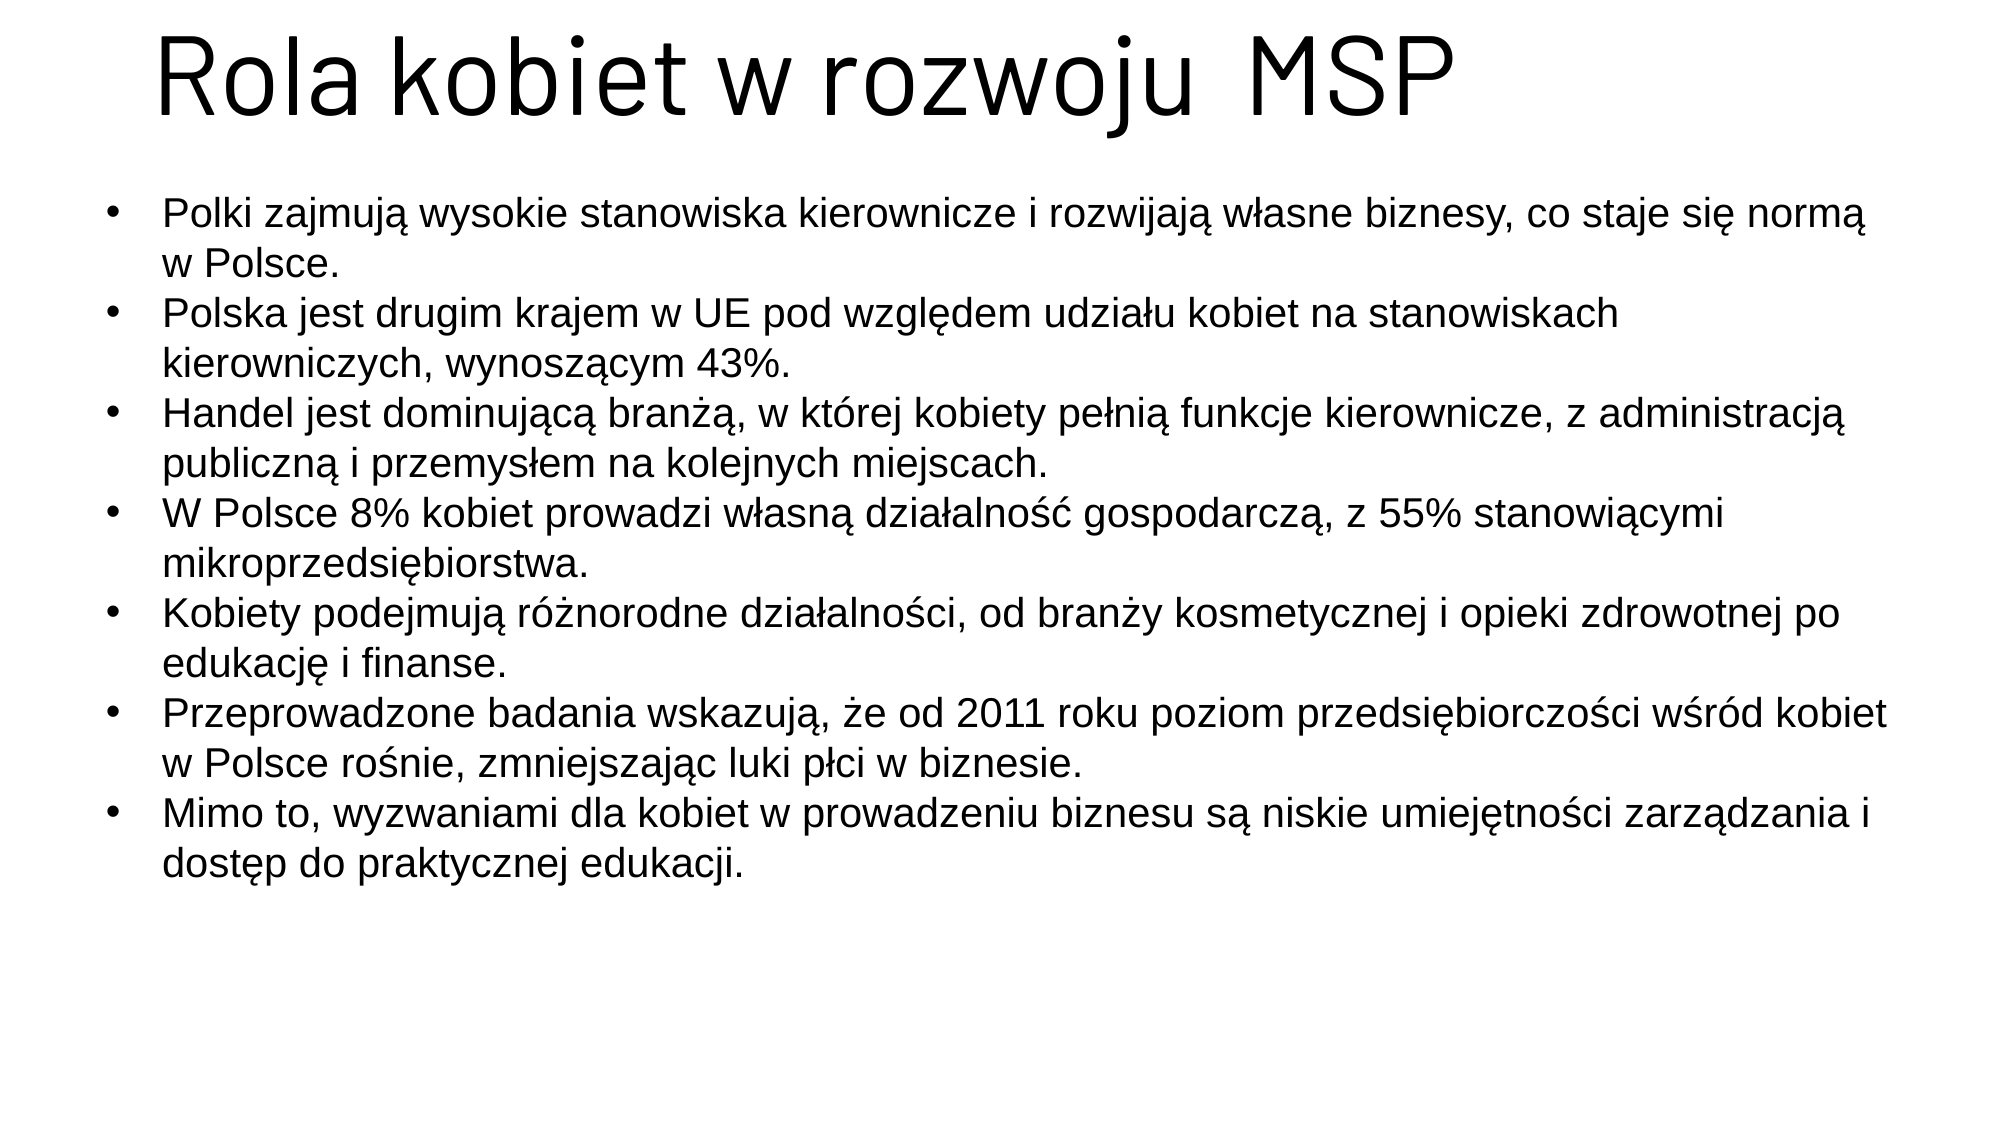

# Rola kobiet w rozwoju  MSP
Polki zajmują wysokie stanowiska kierownicze i rozwijają własne biznesy, co staje się normą w Polsce.
Polska jest drugim krajem w UE pod względem udziału kobiet na stanowiskach kierowniczych, wynoszącym 43%.
Handel jest dominującą branżą, w której kobiety pełnią funkcje kierownicze, z administracją publiczną i przemysłem na kolejnych miejscach.
W Polsce 8% kobiet prowadzi własną działalność gospodarczą, z 55% stanowiącymi mikroprzedsiębiorstwa.
Kobiety podejmują różnorodne działalności, od branży kosmetycznej i opieki zdrowotnej po edukację i finanse.
Przeprowadzone badania wskazują, że od 2011 roku poziom przedsiębiorczości wśród kobiet w Polsce rośnie, zmniejszając luki płci w biznesie.
Mimo to, wyzwaniami dla kobiet w prowadzeniu biznesu są niskie umiejętności zarządzania i dostęp do praktycznej edukacji.